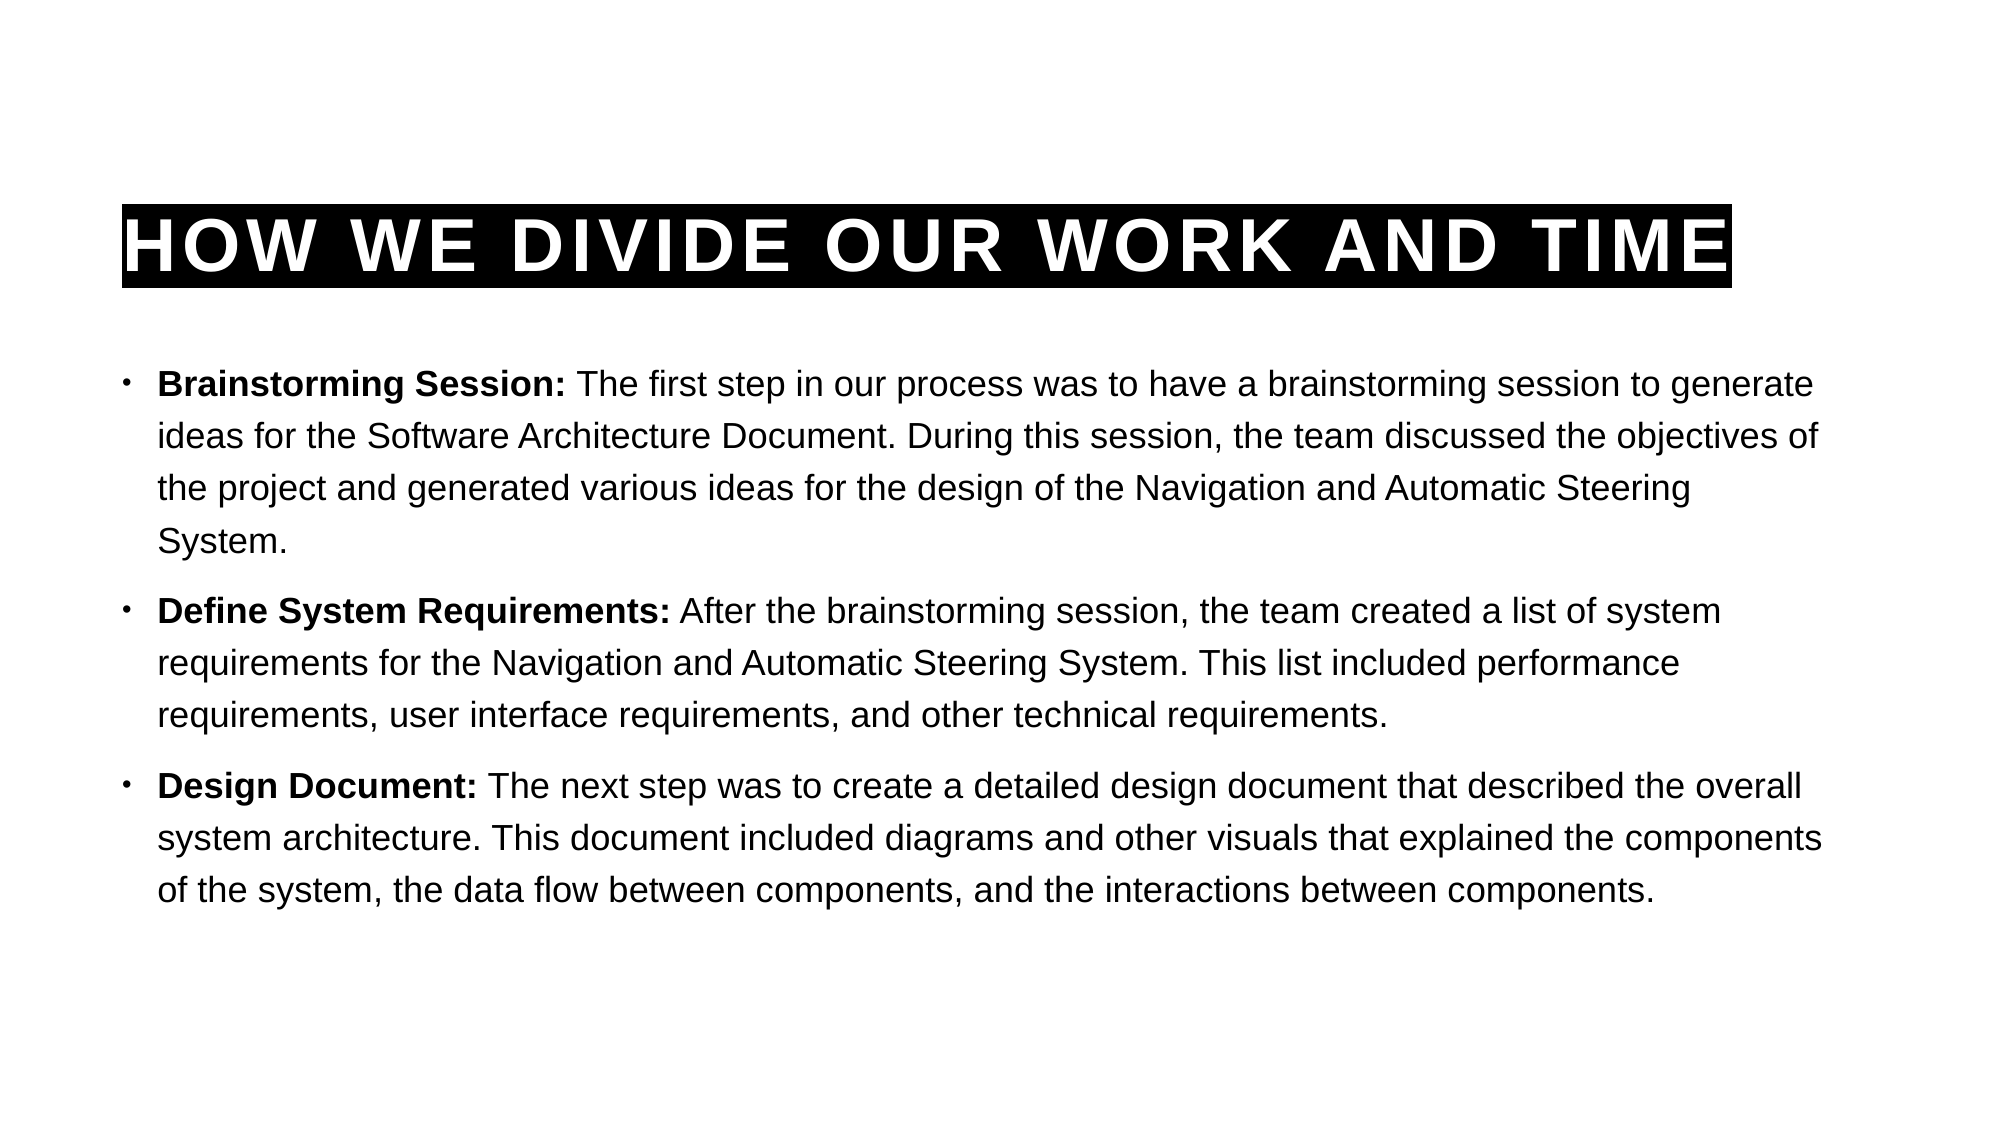

# How We divide our work and time
Brainstorming Session: The first step in our process was to have a brainstorming session to generate ideas for the Software Architecture Document. During this session, the team discussed the objectives of the project and generated various ideas for the design of the Navigation and Automatic Steering System.
Define System Requirements: After the brainstorming session, the team created a list of system requirements for the Navigation and Automatic Steering System. This list included performance requirements, user interface requirements, and other technical requirements.
Design Document: The next step was to create a detailed design document that described the overall system architecture. This document included diagrams and other visuals that explained the components of the system, the data flow between components, and the interactions between components.